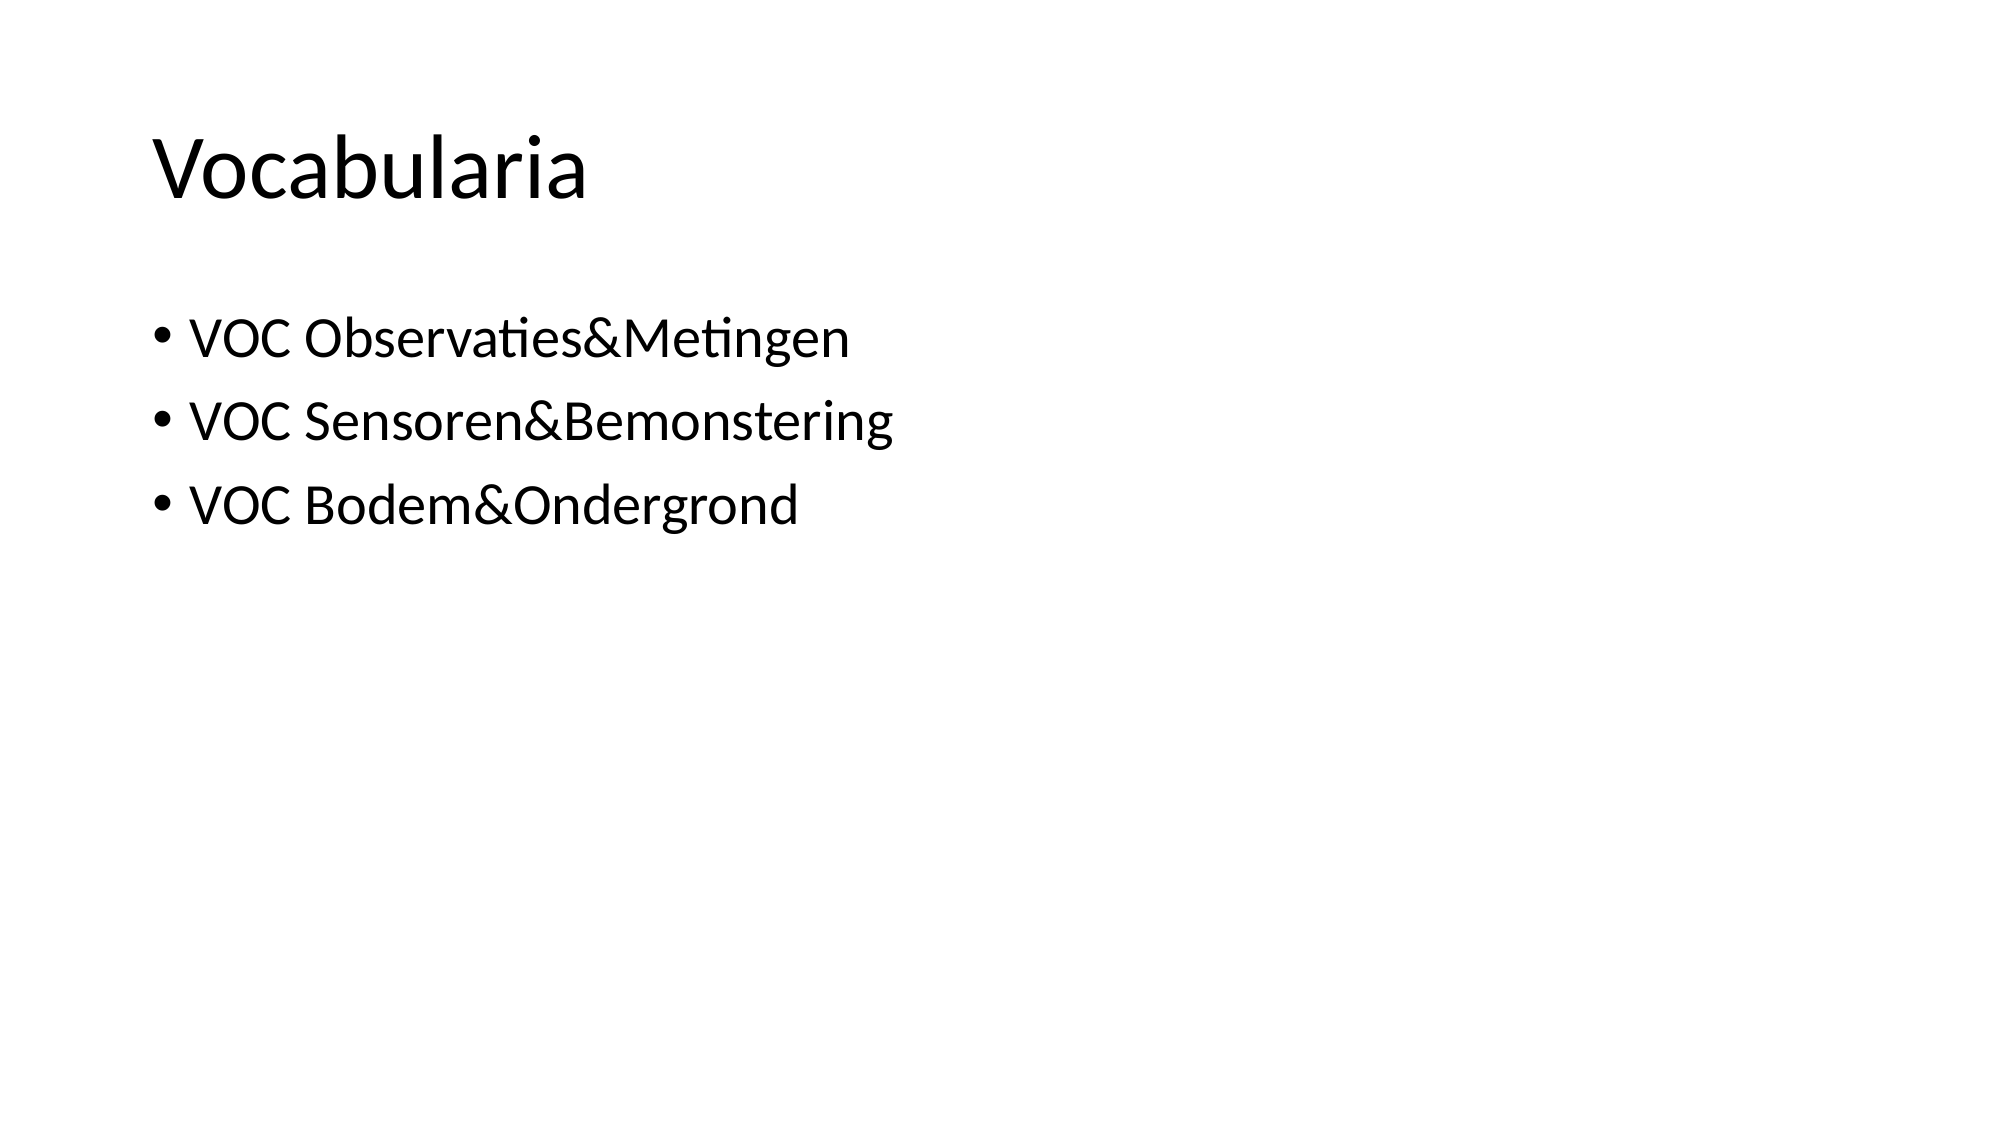

# Vocabularia
VOC Observaties&Metingen
VOC Sensoren&Bemonstering
VOC Bodem&Ondergrond